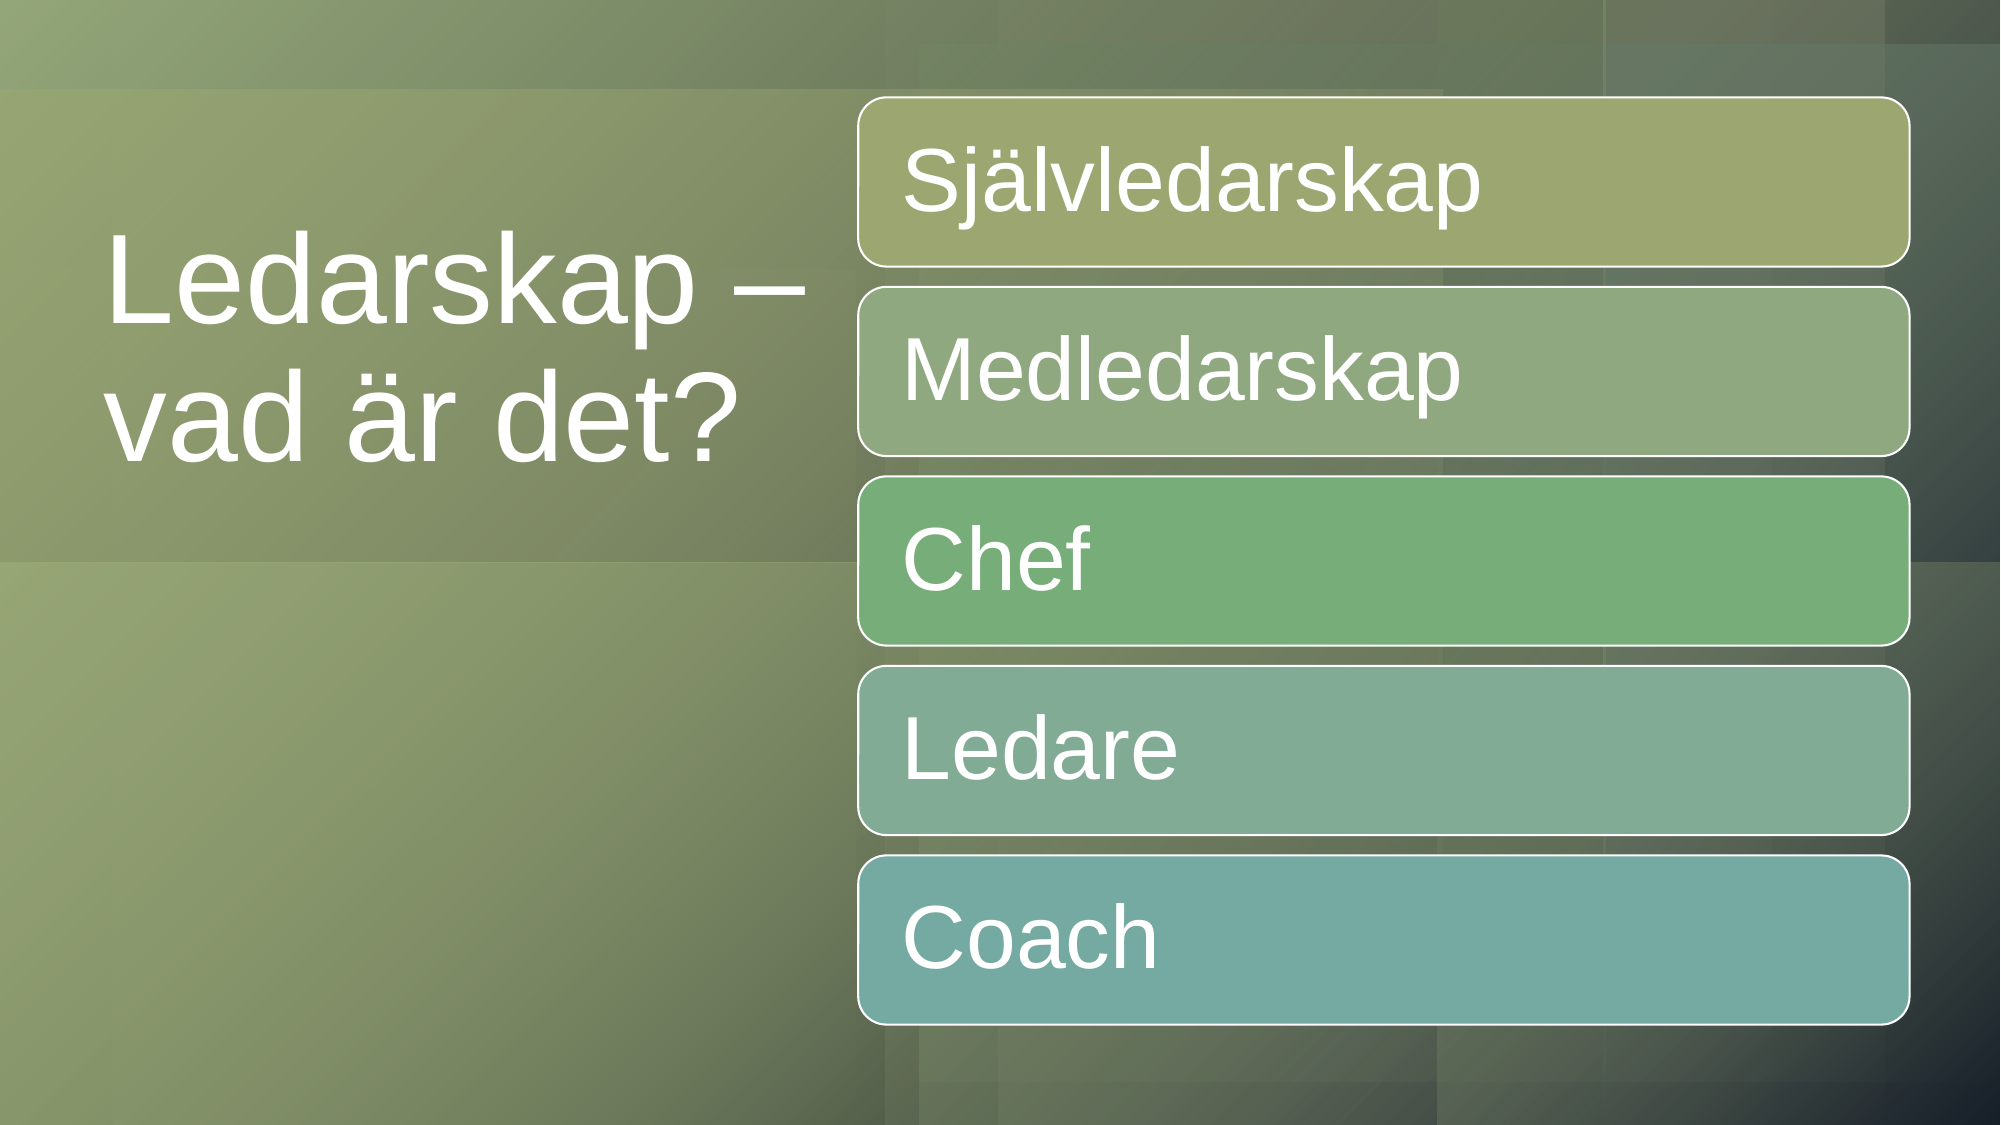

# Ledarskap – vad är det?
Självledarskap
Medledarskap
Chef
Ledare
Coach